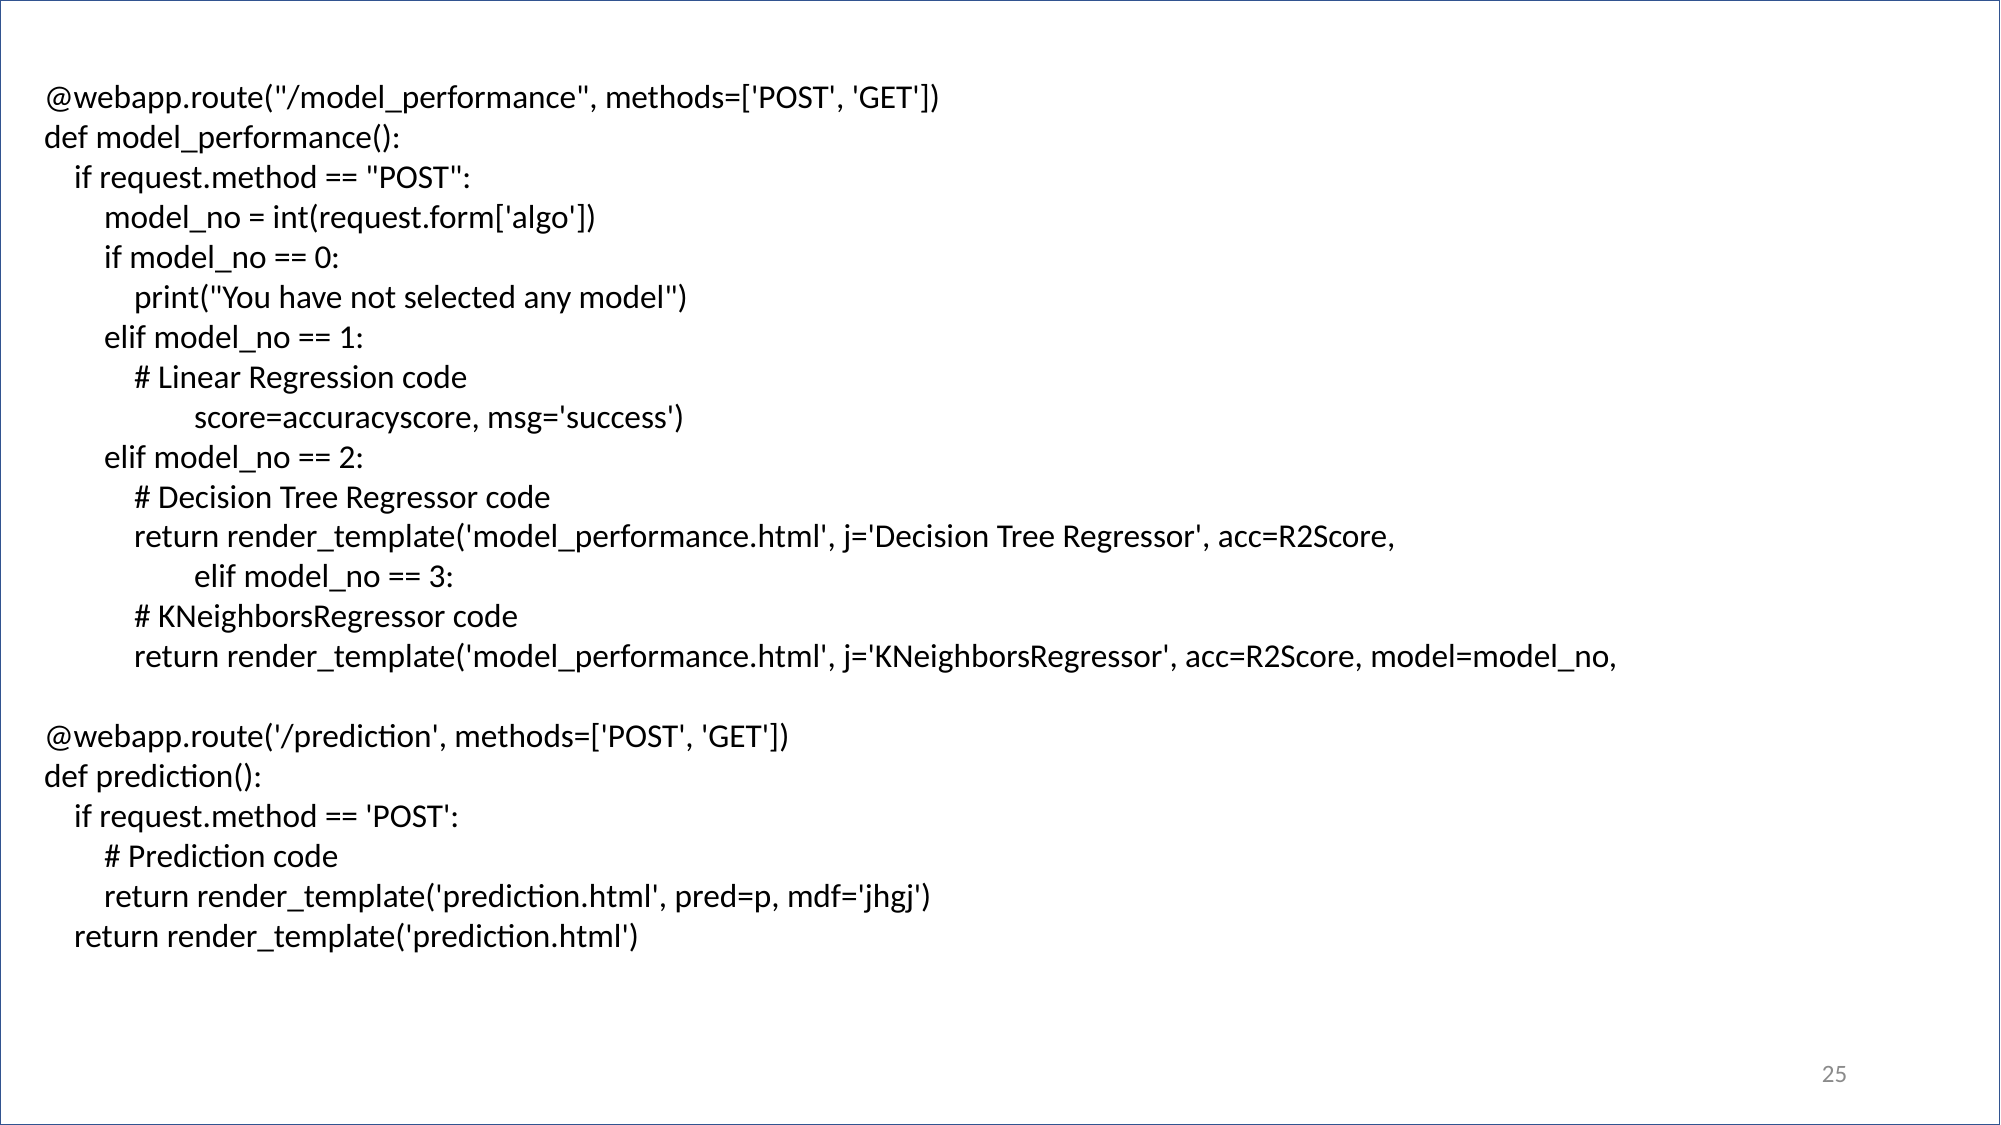

@webapp.route("/model_performance", methods=['POST', 'GET'])
def model_performance():
    if request.method == "POST":
        model_no = int(request.form['algo'])
        if model_no == 0:
            print("You have not selected any model")
        elif model_no == 1:
            # Linear Regression code
	score=accuracyscore, msg='success')
        elif model_no == 2:
            # Decision Tree Regressor code
            return render_template('model_performance.html', j='Decision Tree Regressor', acc=R2Score,
	elif model_no == 3:
            # KNeighborsRegressor code
            return render_template('model_performance.html', j='KNeighborsRegressor', acc=R2Score, model=model_no,

@webapp.route('/prediction', methods=['POST', 'GET'])
def prediction():
    if request.method == 'POST':
        # Prediction code
        return render_template('prediction.html', pred=p, mdf='jhgj')
    return render_template('prediction.html')
25